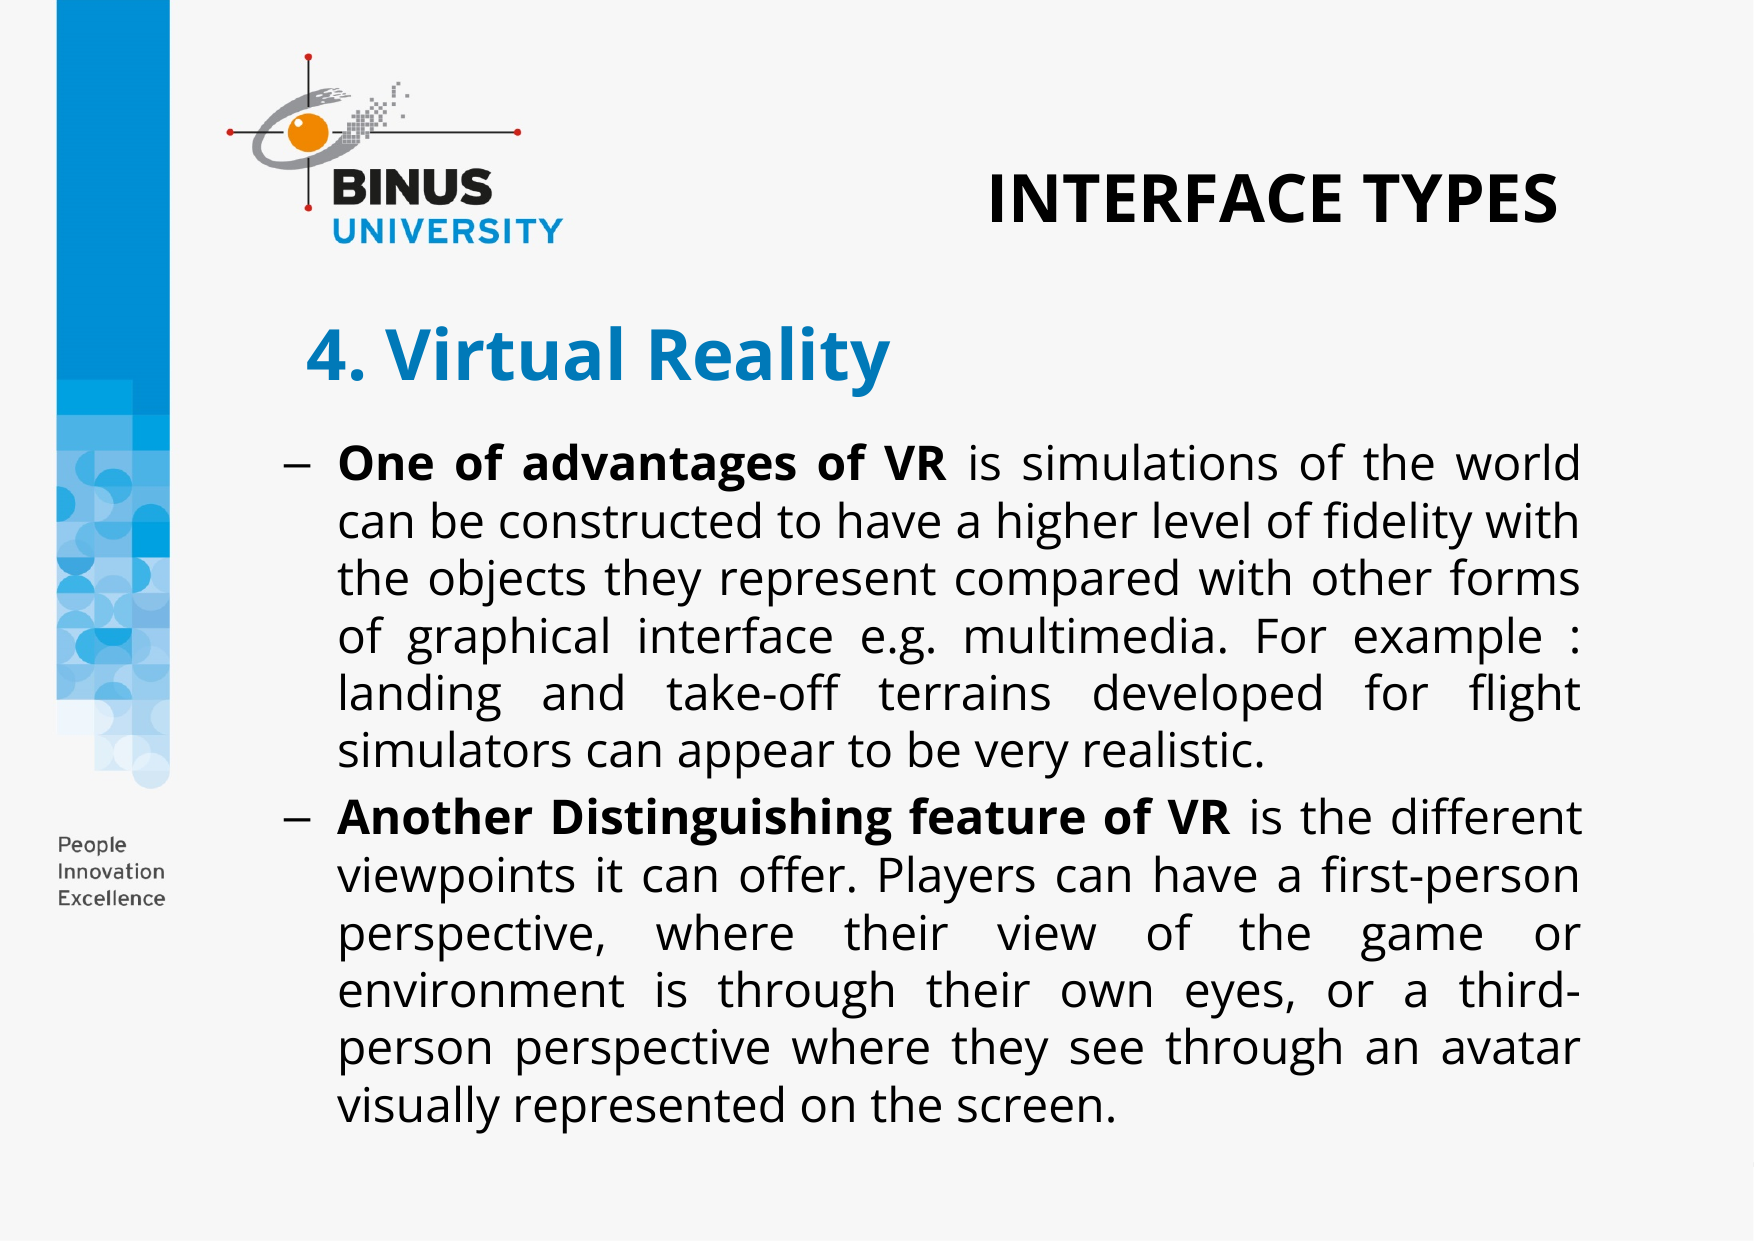

INTERFACE TYPES
# 4. Virtual Reality
One of advantages of VR is simulations of the world can be constructed to have a higher level of fidelity with the objects they represent compared with other forms of graphical interface e.g. multimedia. For example : landing and take-off terrains developed for flight simulators can appear to be very realistic.
Another Distinguishing feature of VR is the different viewpoints it can offer. Players can have a first-person perspective, where their view of the game or environment is through their own eyes, or a third-person perspective where they see through an avatar visually represented on the screen.